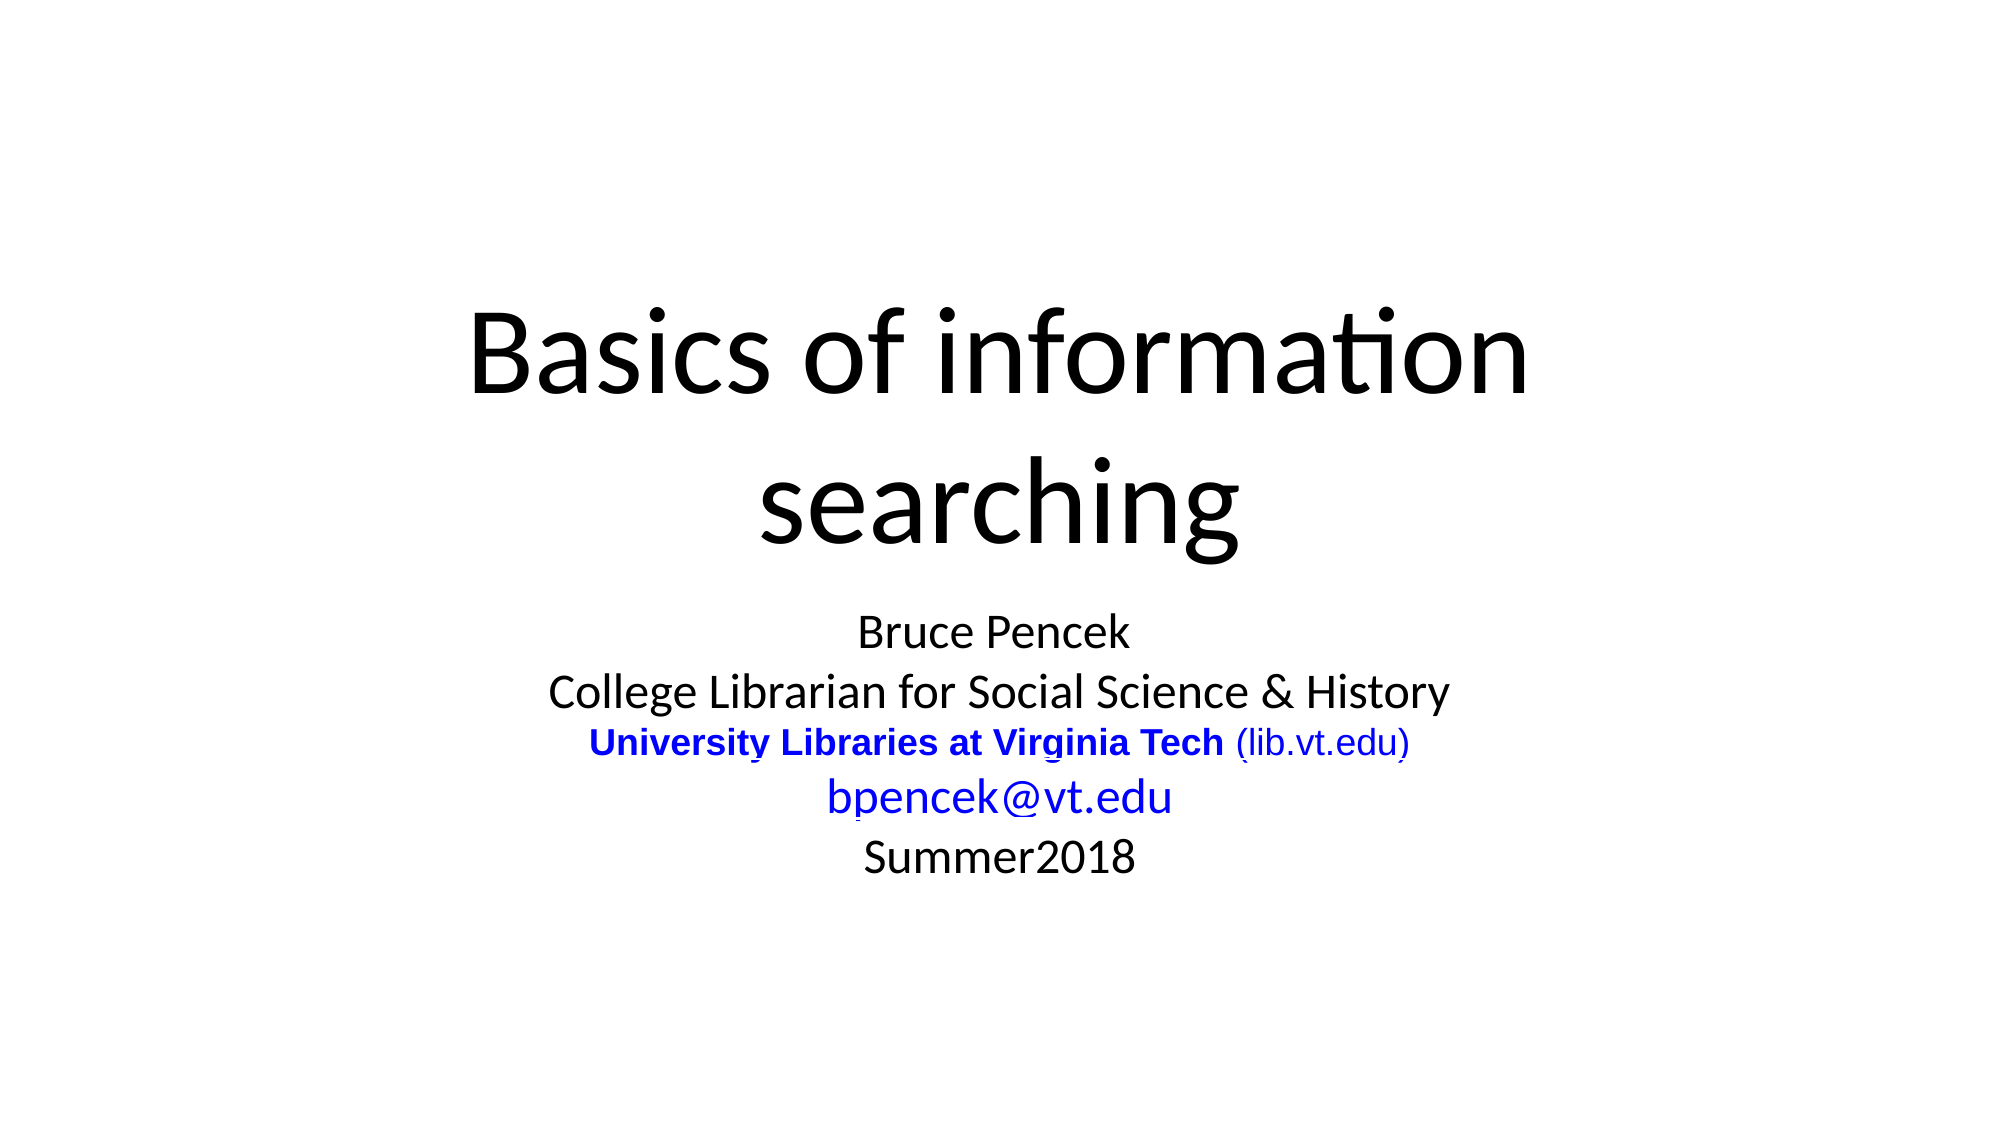

Basics of information searching
Bruce Pencek
College Librarian for Social Science & History
University Libraries at Virginia Tech (lib.vt.edu)
bpencek@vt.edu
Summer2018